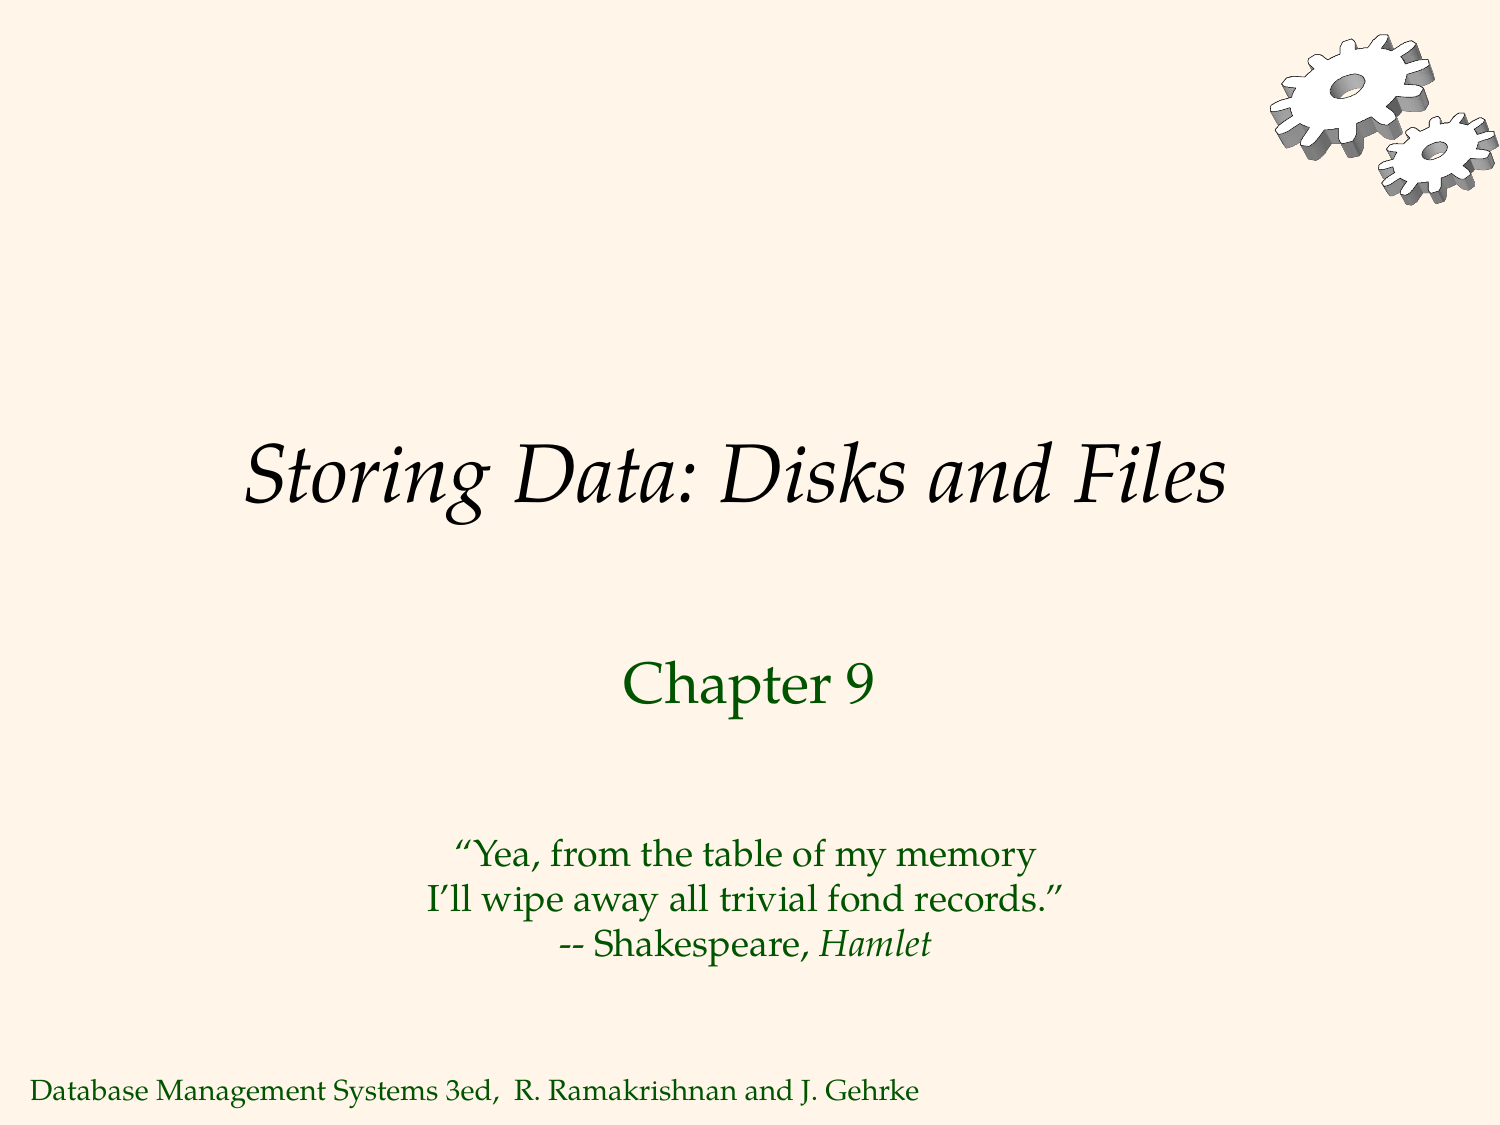

# Storing Data: Disks and Files
Chapter 9
“Yea, from the table of my memory
I’ll wipe away all trivial fond records.”
-- Shakespeare, Hamlet